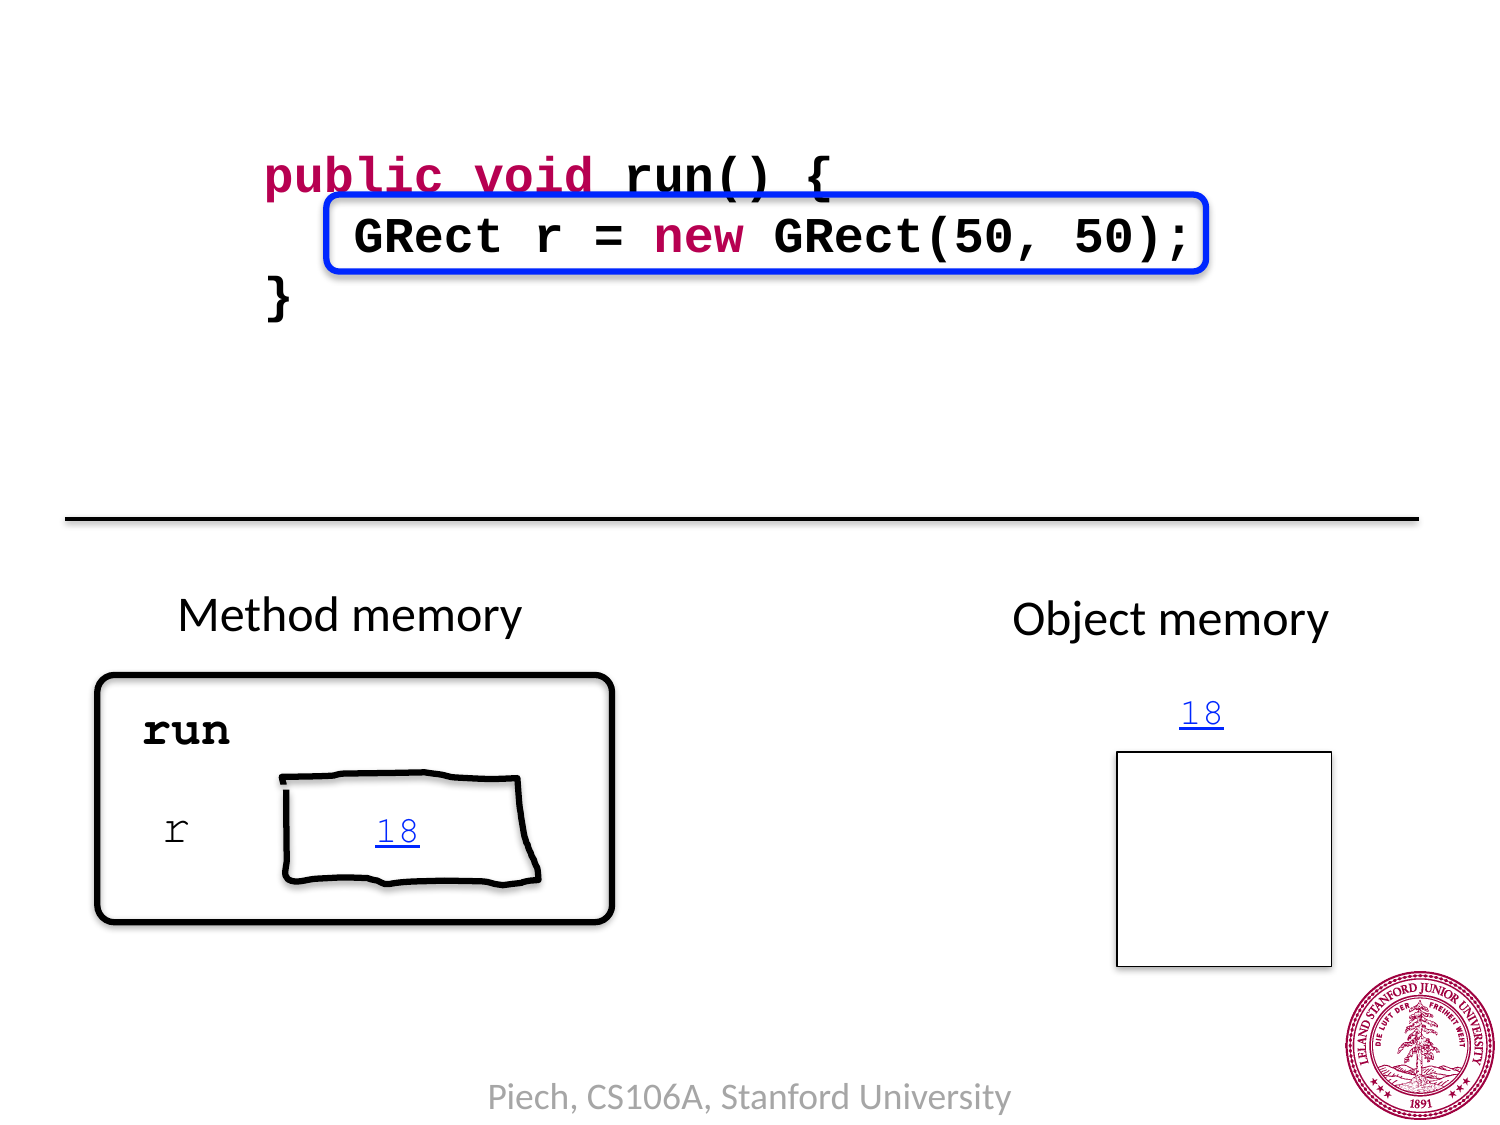

public void run() {
   GRect r = new GRect(50, 50);
}

Method memory
Object memory

18
run

r
18